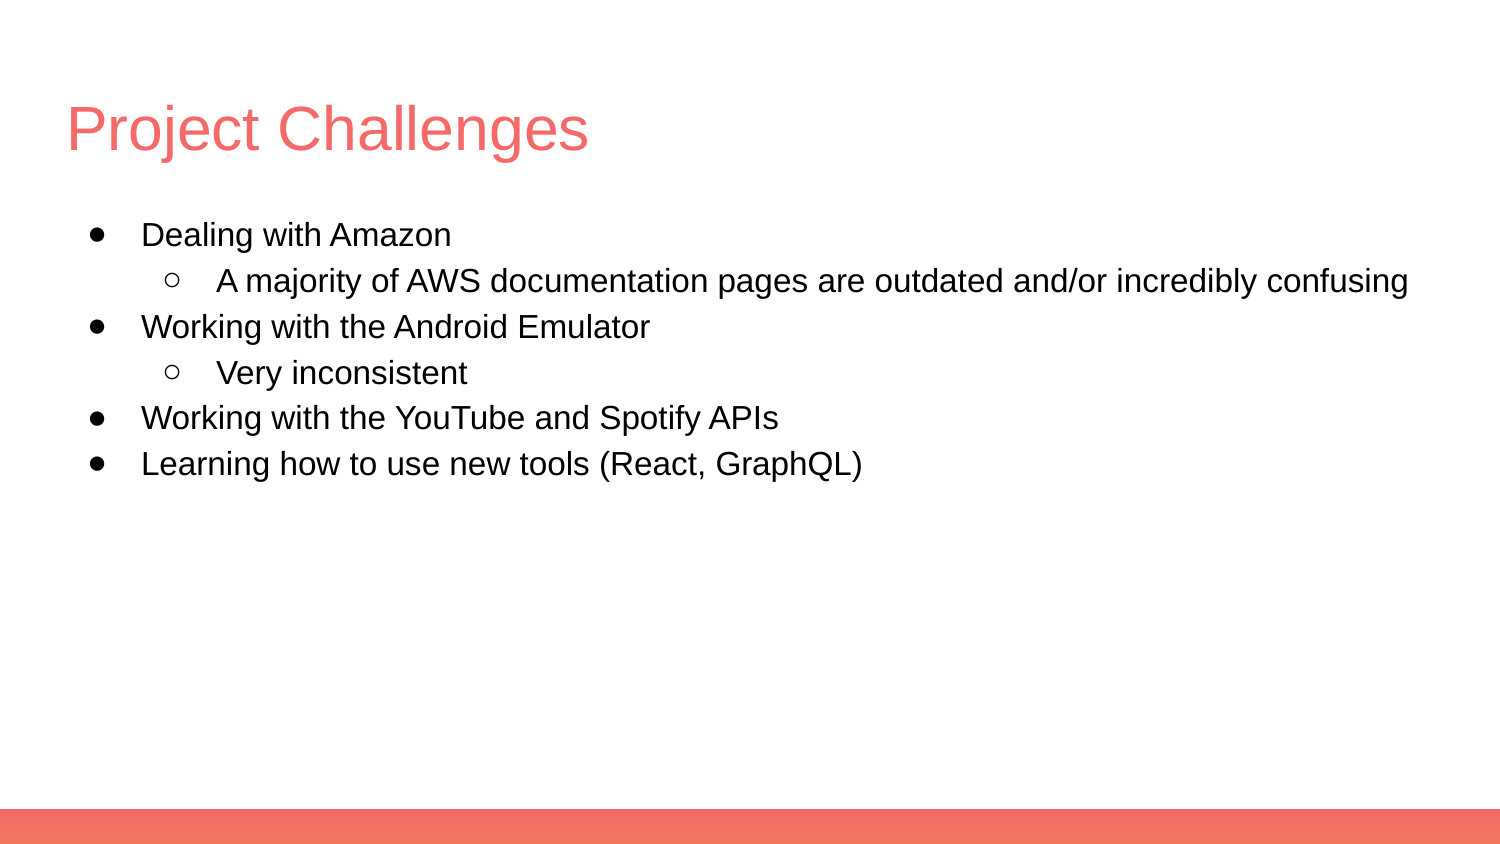

# Project Challenges
Dealing with Amazon
A majority of AWS documentation pages are outdated and/or incredibly confusing
Working with the Android Emulator
Very inconsistent
Working with the YouTube and Spotify APIs
Learning how to use new tools (React, GraphQL)